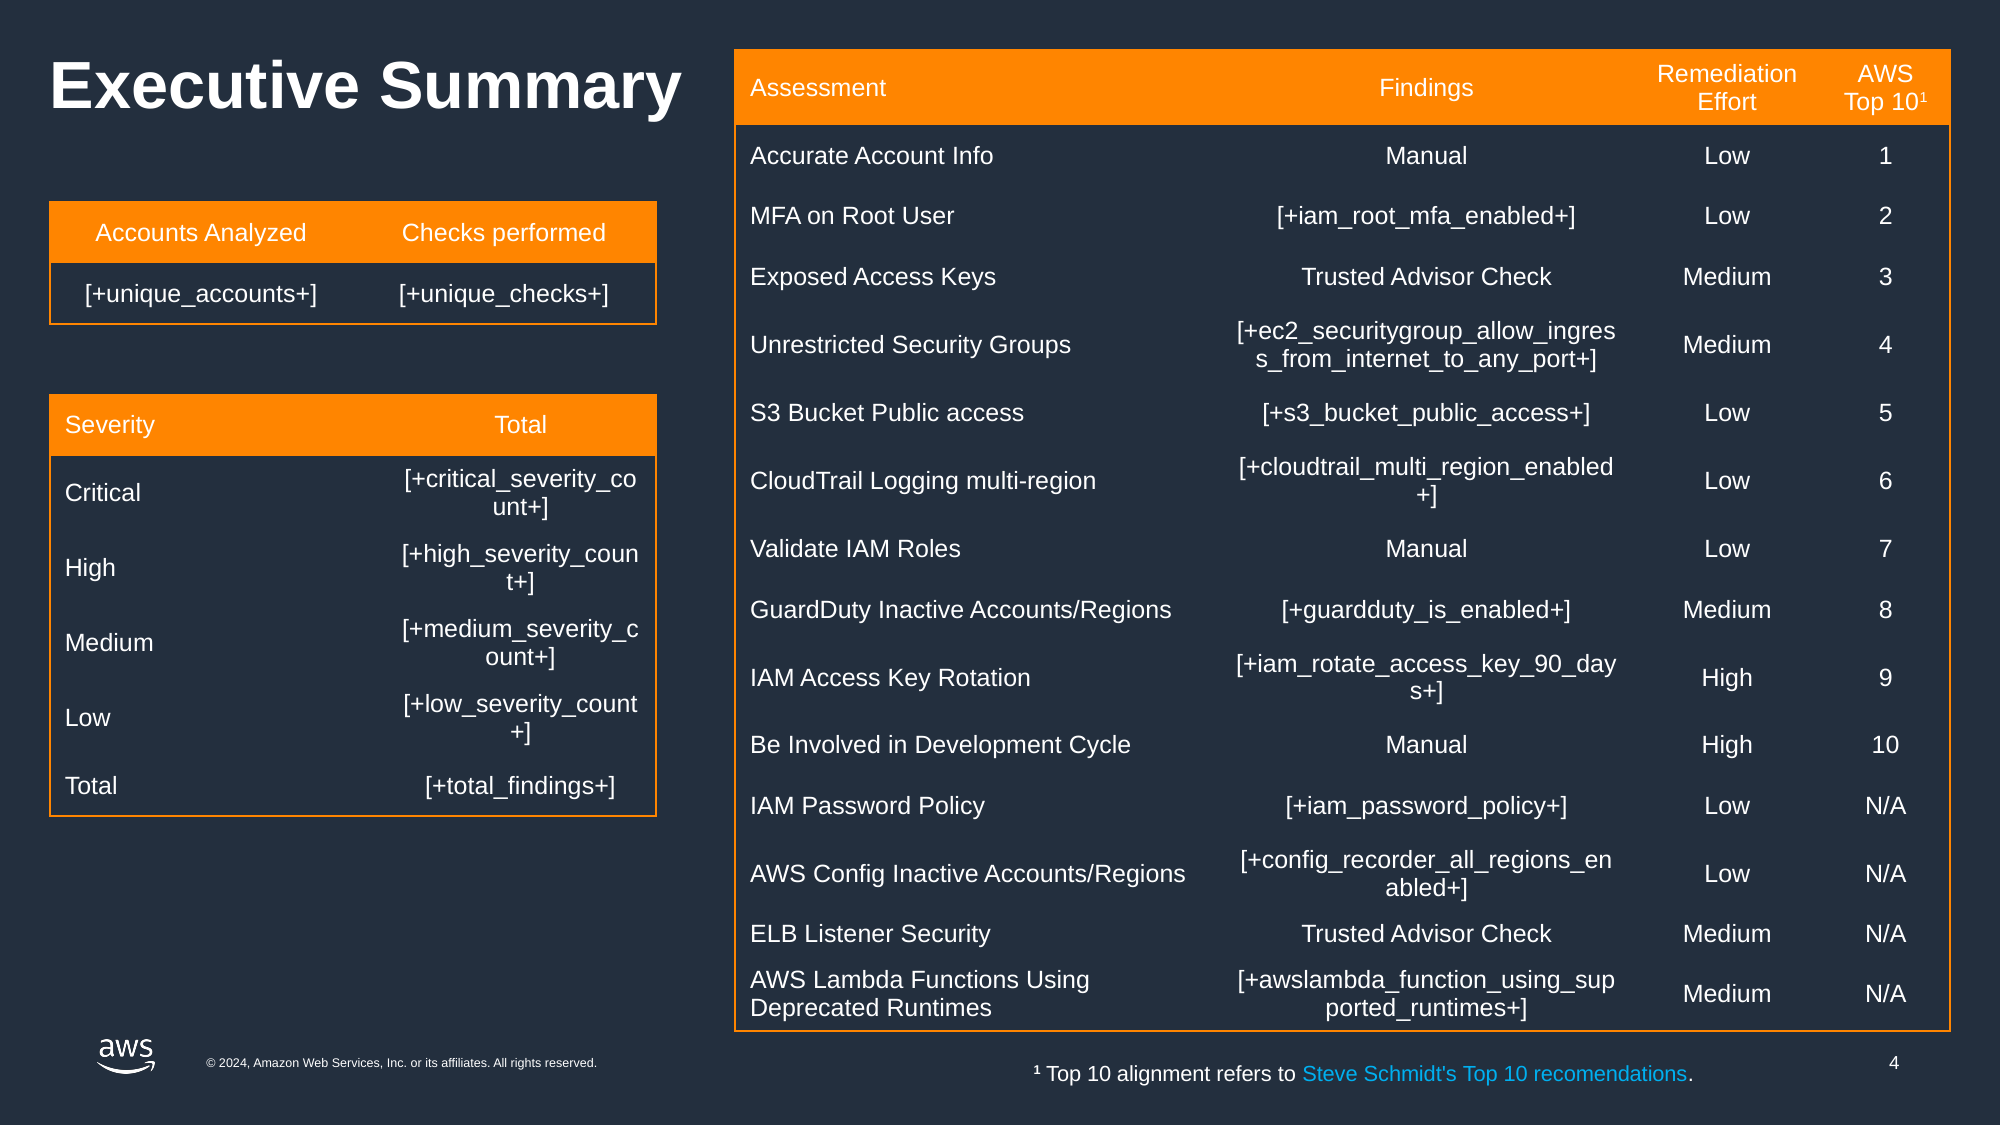

# Executive Summary
| Assessment | Findings | Remediation Effort | AWS Top 101 |
| --- | --- | --- | --- |
| Accurate Account Info | Manual | Low | 1 |
| MFA on Root User | [+iam\_root\_mfa\_enabled+] | Low | 2 |
| Exposed Access Keys | Trusted Advisor Check | Medium | 3 |
| Unrestricted Security Groups | [+ec2\_securitygroup\_allow\_ingress\_from\_internet\_to\_any\_port+] | Medium | 4 |
| S3 Bucket Public access | [+s3\_bucket\_public\_access+] | Low | 5 |
| CloudTrail Logging multi-region | [+cloudtrail\_multi\_region\_enabled+] | Low | 6 |
| Validate IAM Roles | Manual | Low | 7 |
| GuardDuty Inactive Accounts/Regions | [+guardduty\_is\_enabled+] | Medium | 8 |
| IAM Access Key Rotation | [+iam\_rotate\_access\_key\_90\_days+] | High | 9 |
| Be Involved in Development Cycle | Manual | High | 10 |
| IAM Password Policy | [+iam\_password\_policy+] | Low | N/A |
| AWS Config Inactive Accounts/Regions | [+config\_recorder\_all\_regions\_enabled+] | Low | N/A |
| ELB Listener Security | Trusted Advisor Check | Medium | N/A |
| AWS Lambda Functions Using Deprecated Runtimes | [+awslambda\_function\_using\_supported\_runtimes+] | Medium | N/A |
| Accounts Analyzed | Checks performed |
| --- | --- |
| [+unique\_accounts+] | [+unique\_checks+] |
| Severity | Total |
| --- | --- |
| Critical | [+critical\_severity\_count+] |
| High | [+high\_severity\_count+] |
| Medium | [+medium\_severity\_count+] |
| Low | [+low\_severity\_count+] |
| Total | [+total\_findings+] |
4
1 Top 10 alignment refers to Steve Schmidt's Top 10 recomendations.